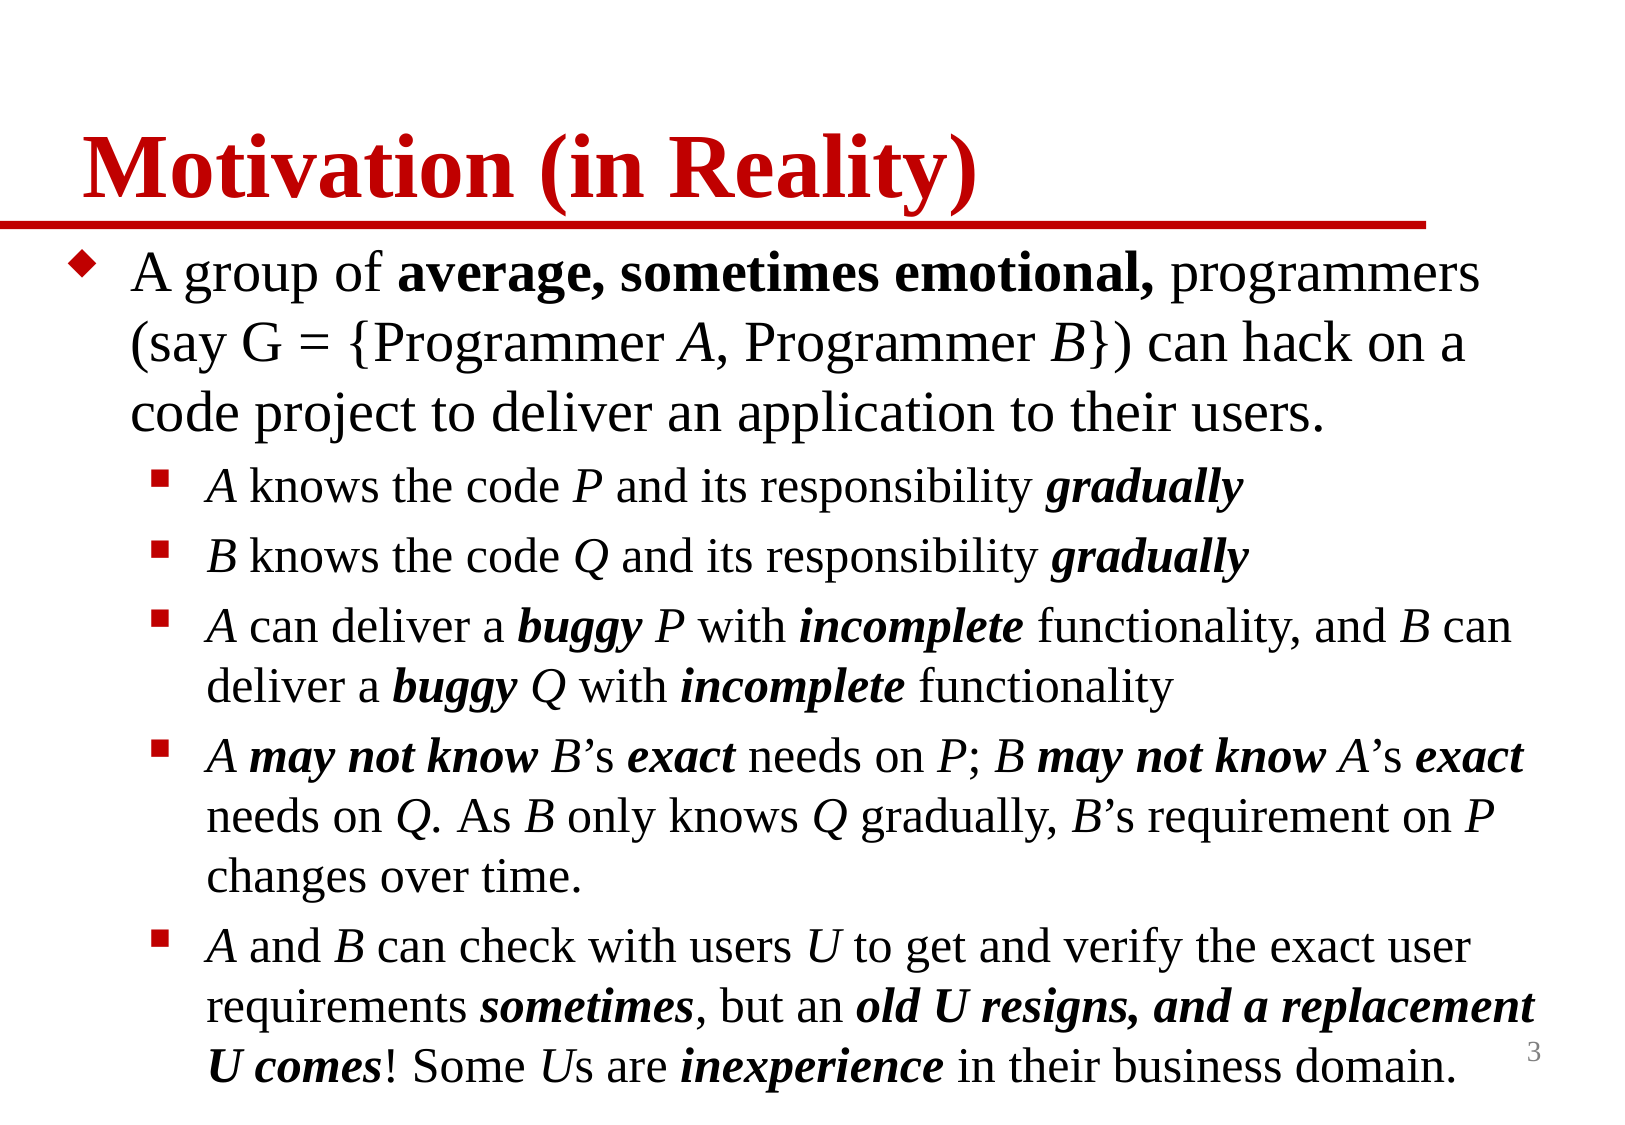

# Motivation (in Reality)
A group of average, sometimes emotional, programmers  (say G = {Programmer A, Programmer B}) can hack on a code project to deliver an application to their users.
A knows the code P and its responsibility gradually
B knows the code Q and its responsibility gradually
A can deliver a buggy P with incomplete functionality, and B can deliver a buggy Q with incomplete functionality
A may not know B’s exact needs on P; B may not know A’s exact needs on Q. As B only knows Q gradually, B’s requirement on P changes over time.
A and B can check with users U to get and verify the exact user requirements sometimes, but an old U resigns, and a replacement U comes! Some Us are inexperience in their business domain.
3